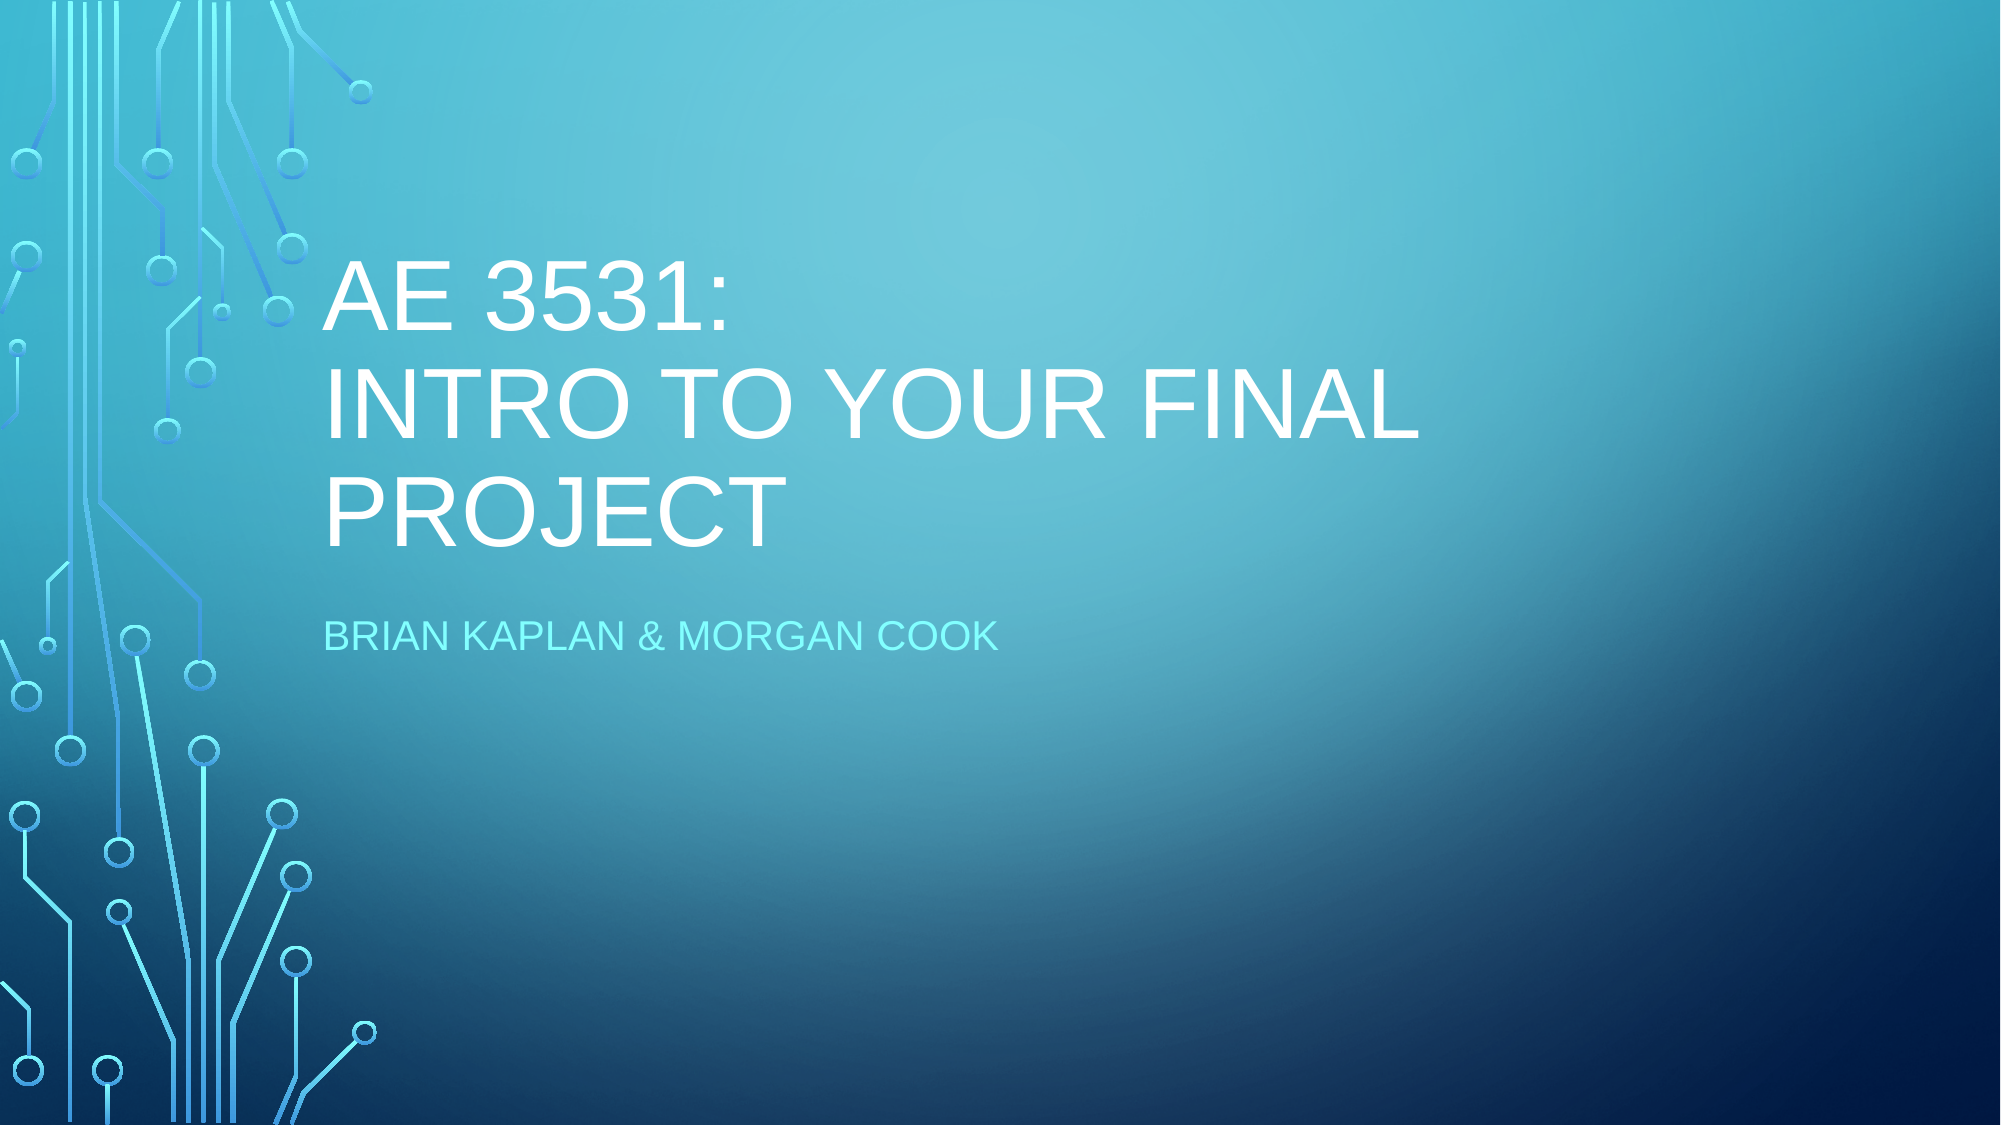

# AE 3531: Intro to your final project
Brian Kaplan & Morgan Cook